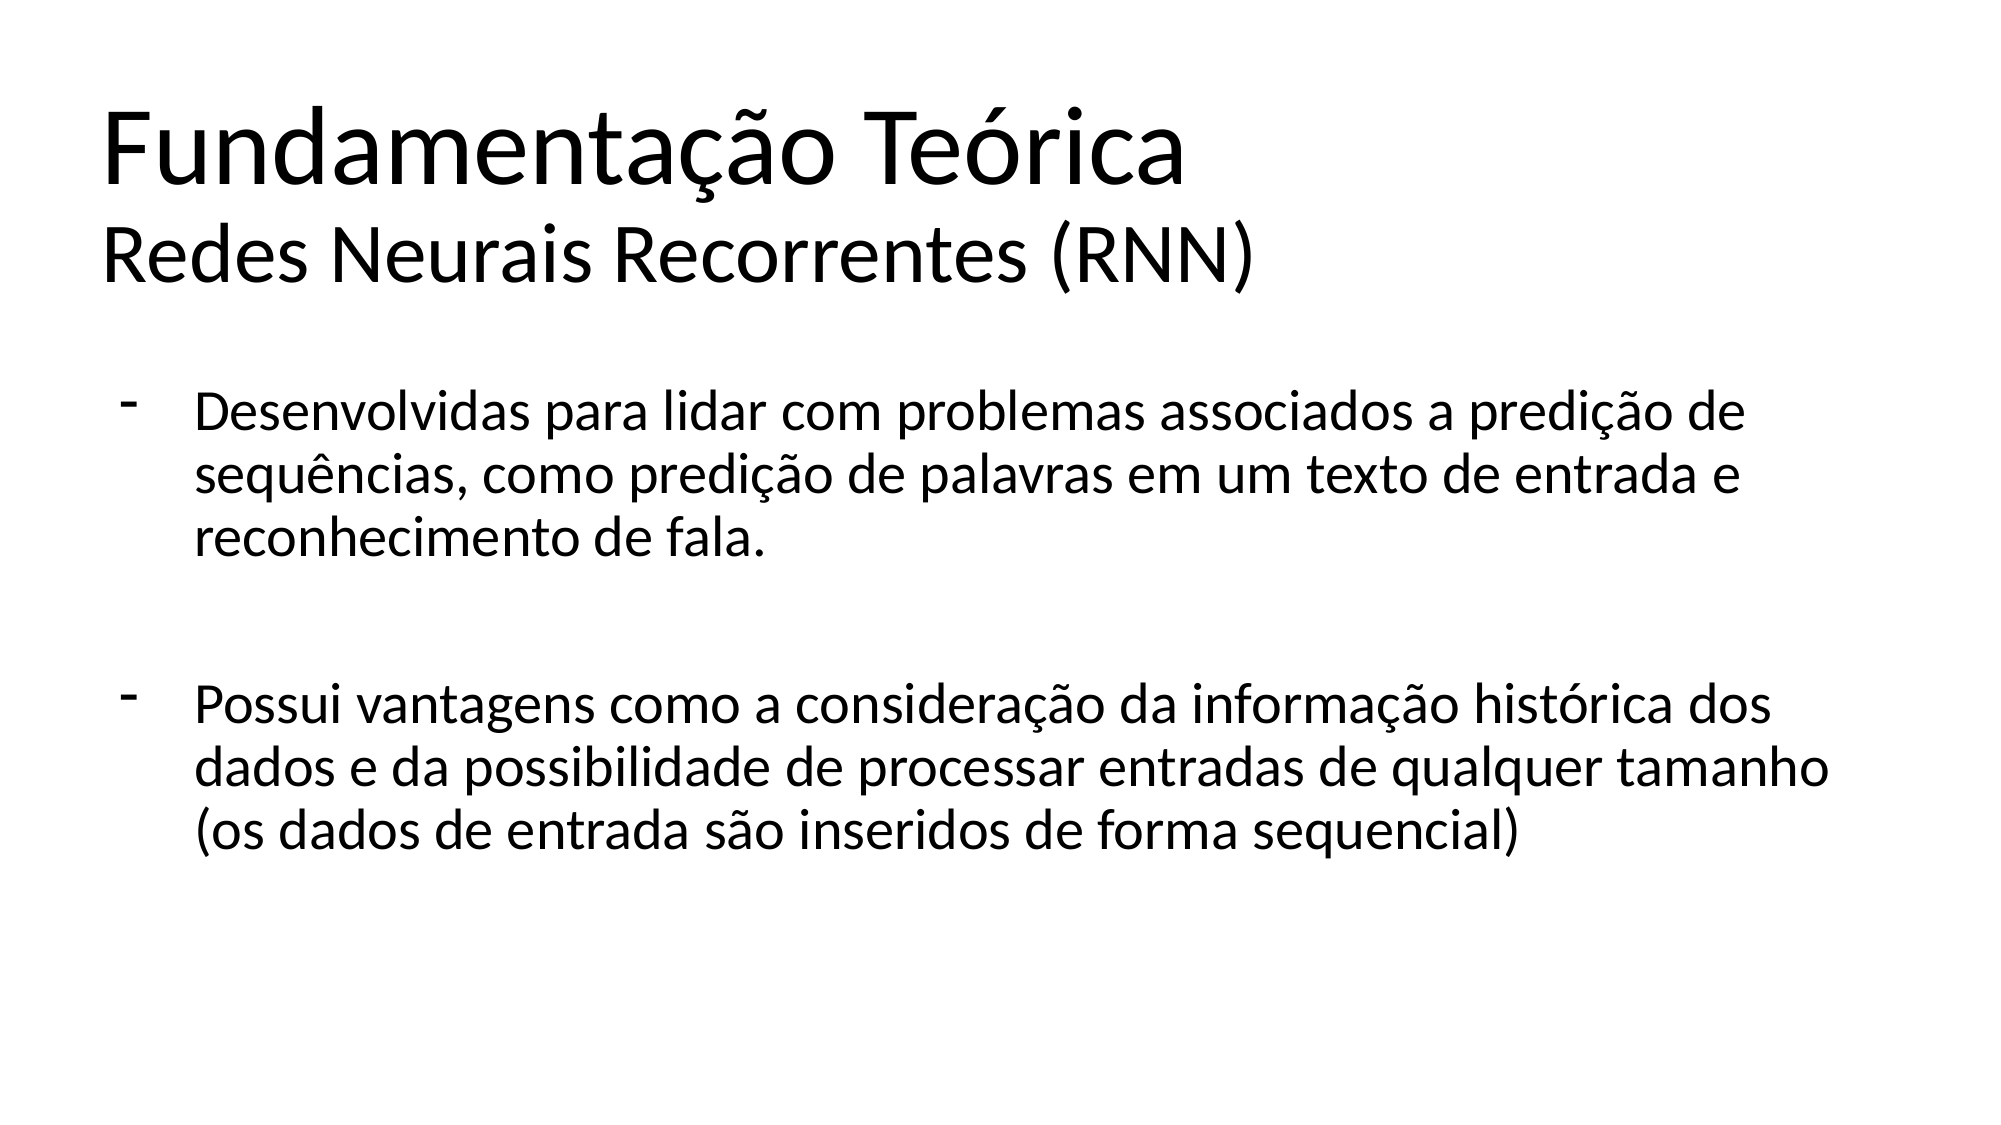

# Fundamentação Teórica Redes Neurais Recorrentes (RNN)
Desenvolvidas para lidar com problemas associados a predição de sequências, como predição de palavras em um texto de entrada e reconhecimento de fala.

Possui vantagens como a consideração da informação histórica dos dados e da possibilidade de processar entradas de qualquer tamanho (os dados de entrada são inseridos de forma sequencial)